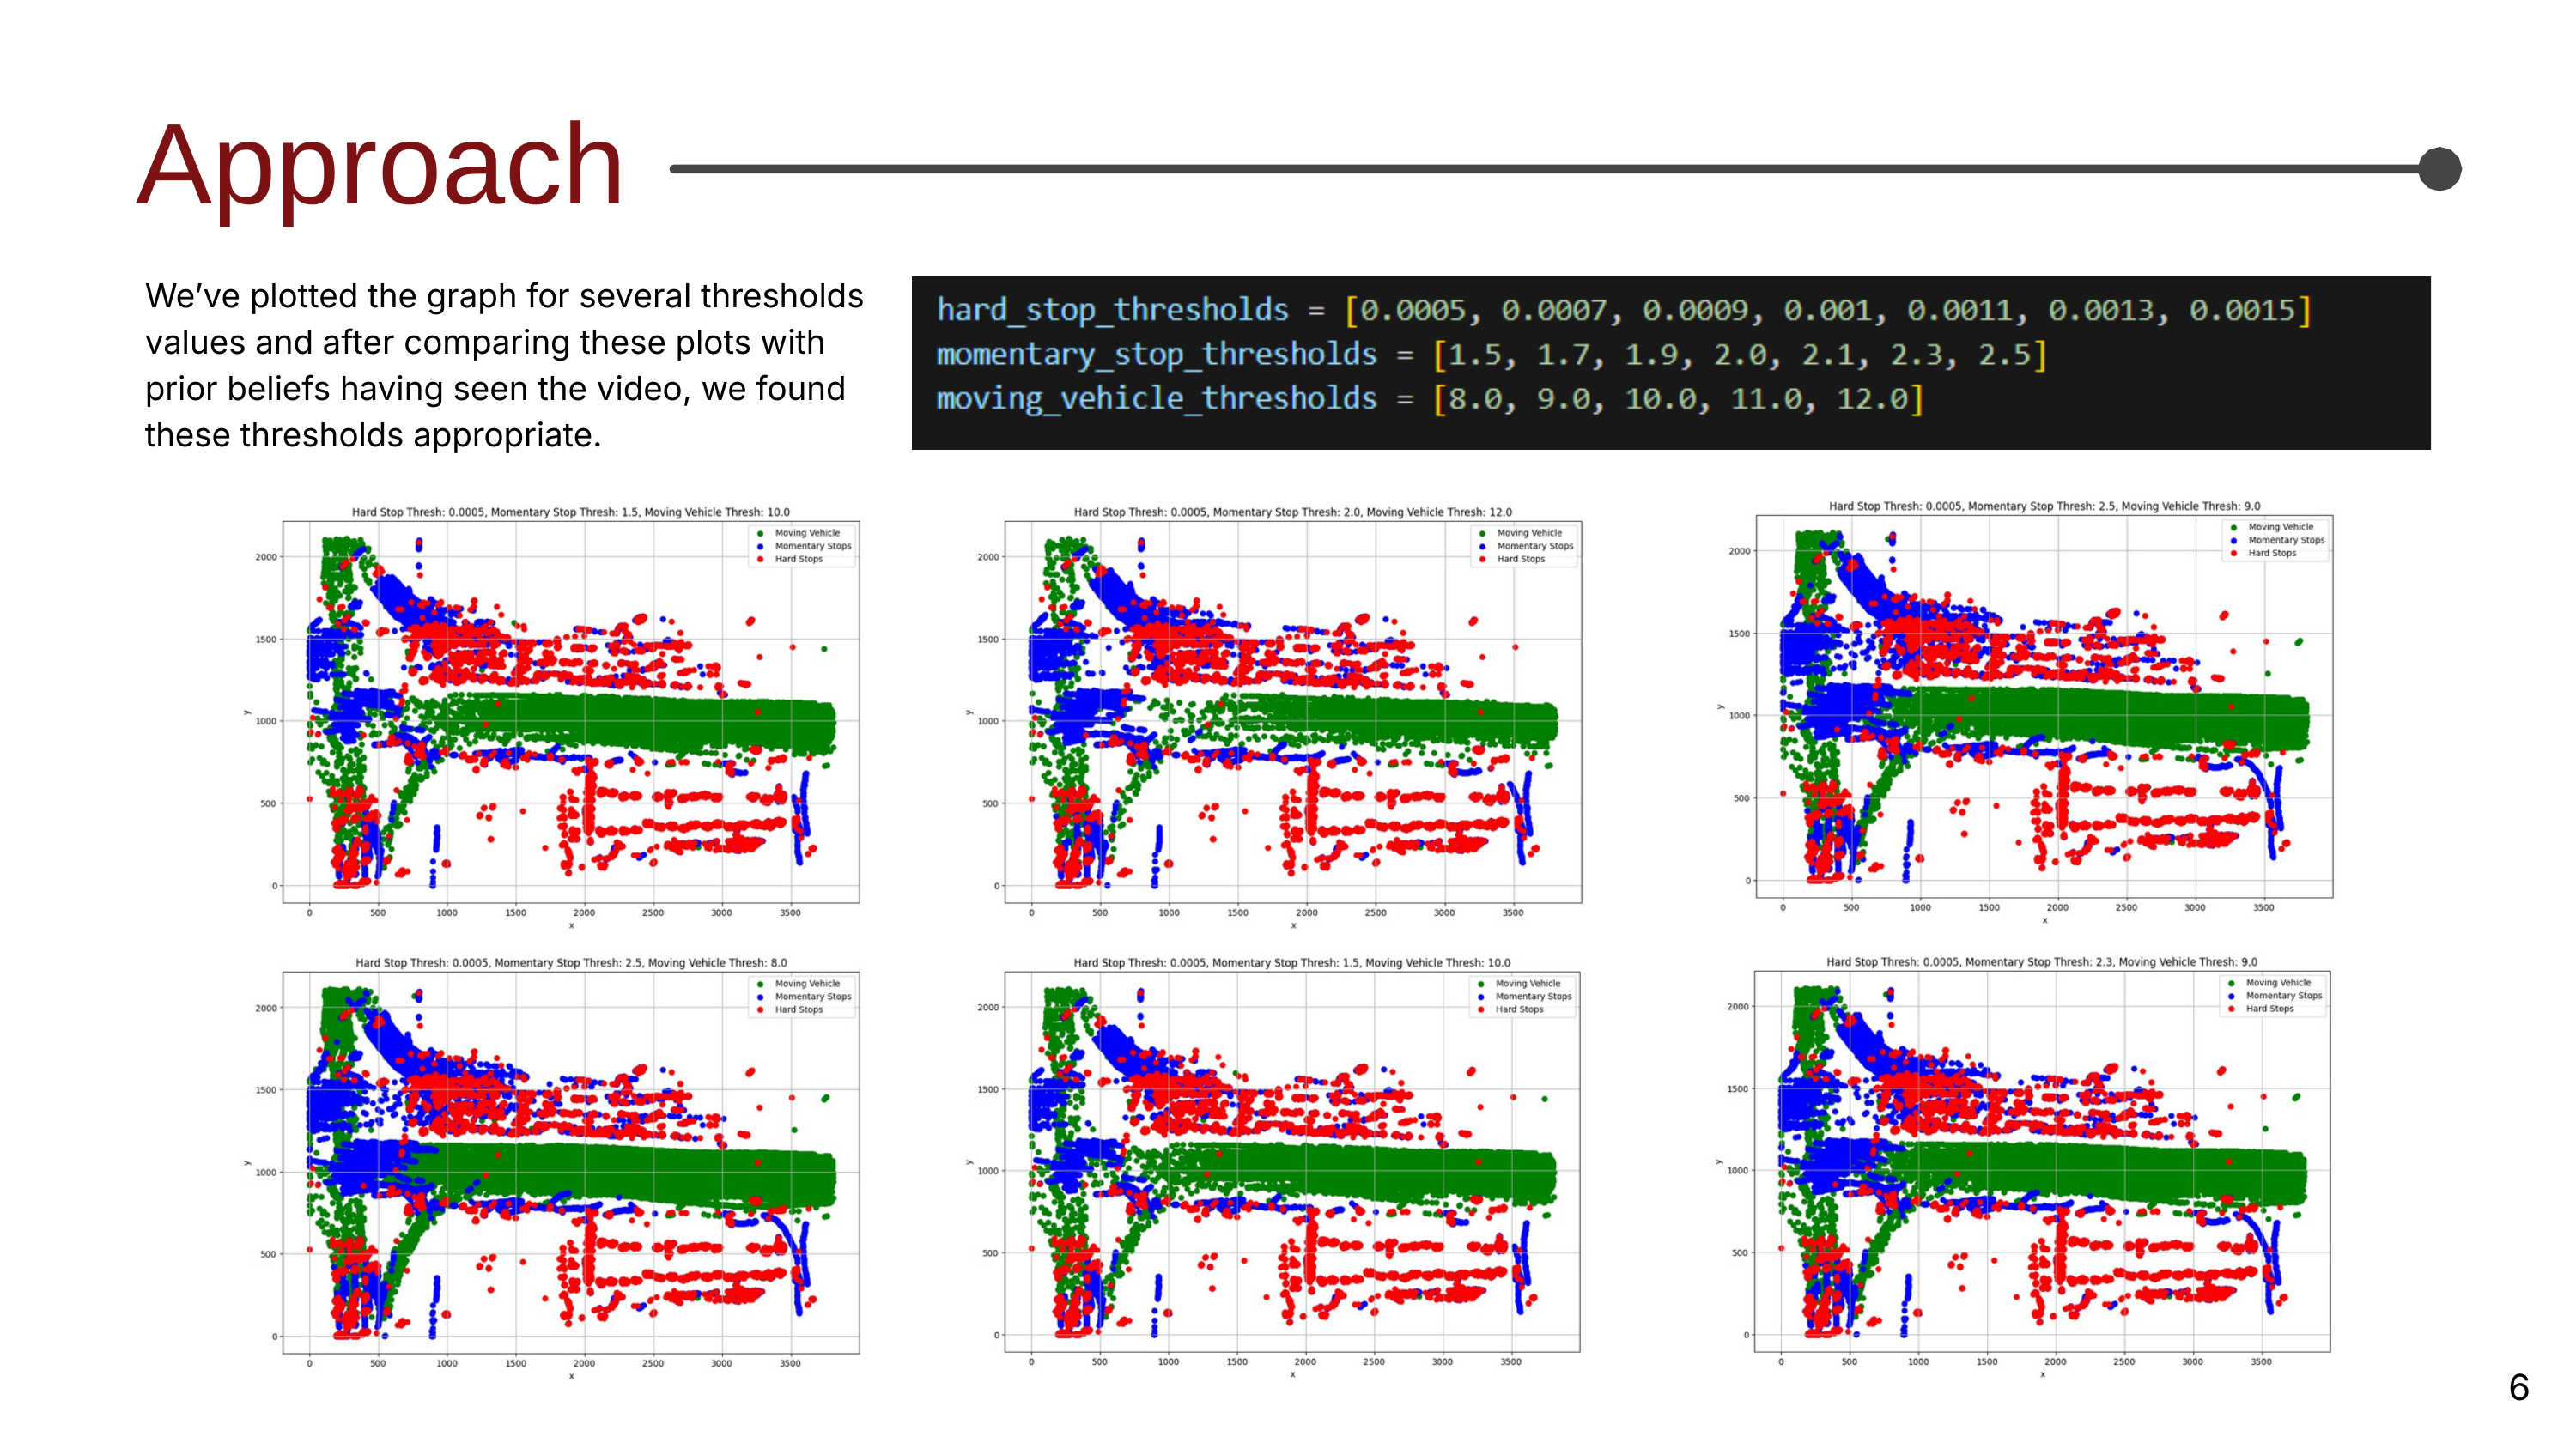

Approach

We’ve plotted the graph for several thresholds values and after comparing these plots with prior beliefs having seen the video, we found these thresholds appropriate.

6